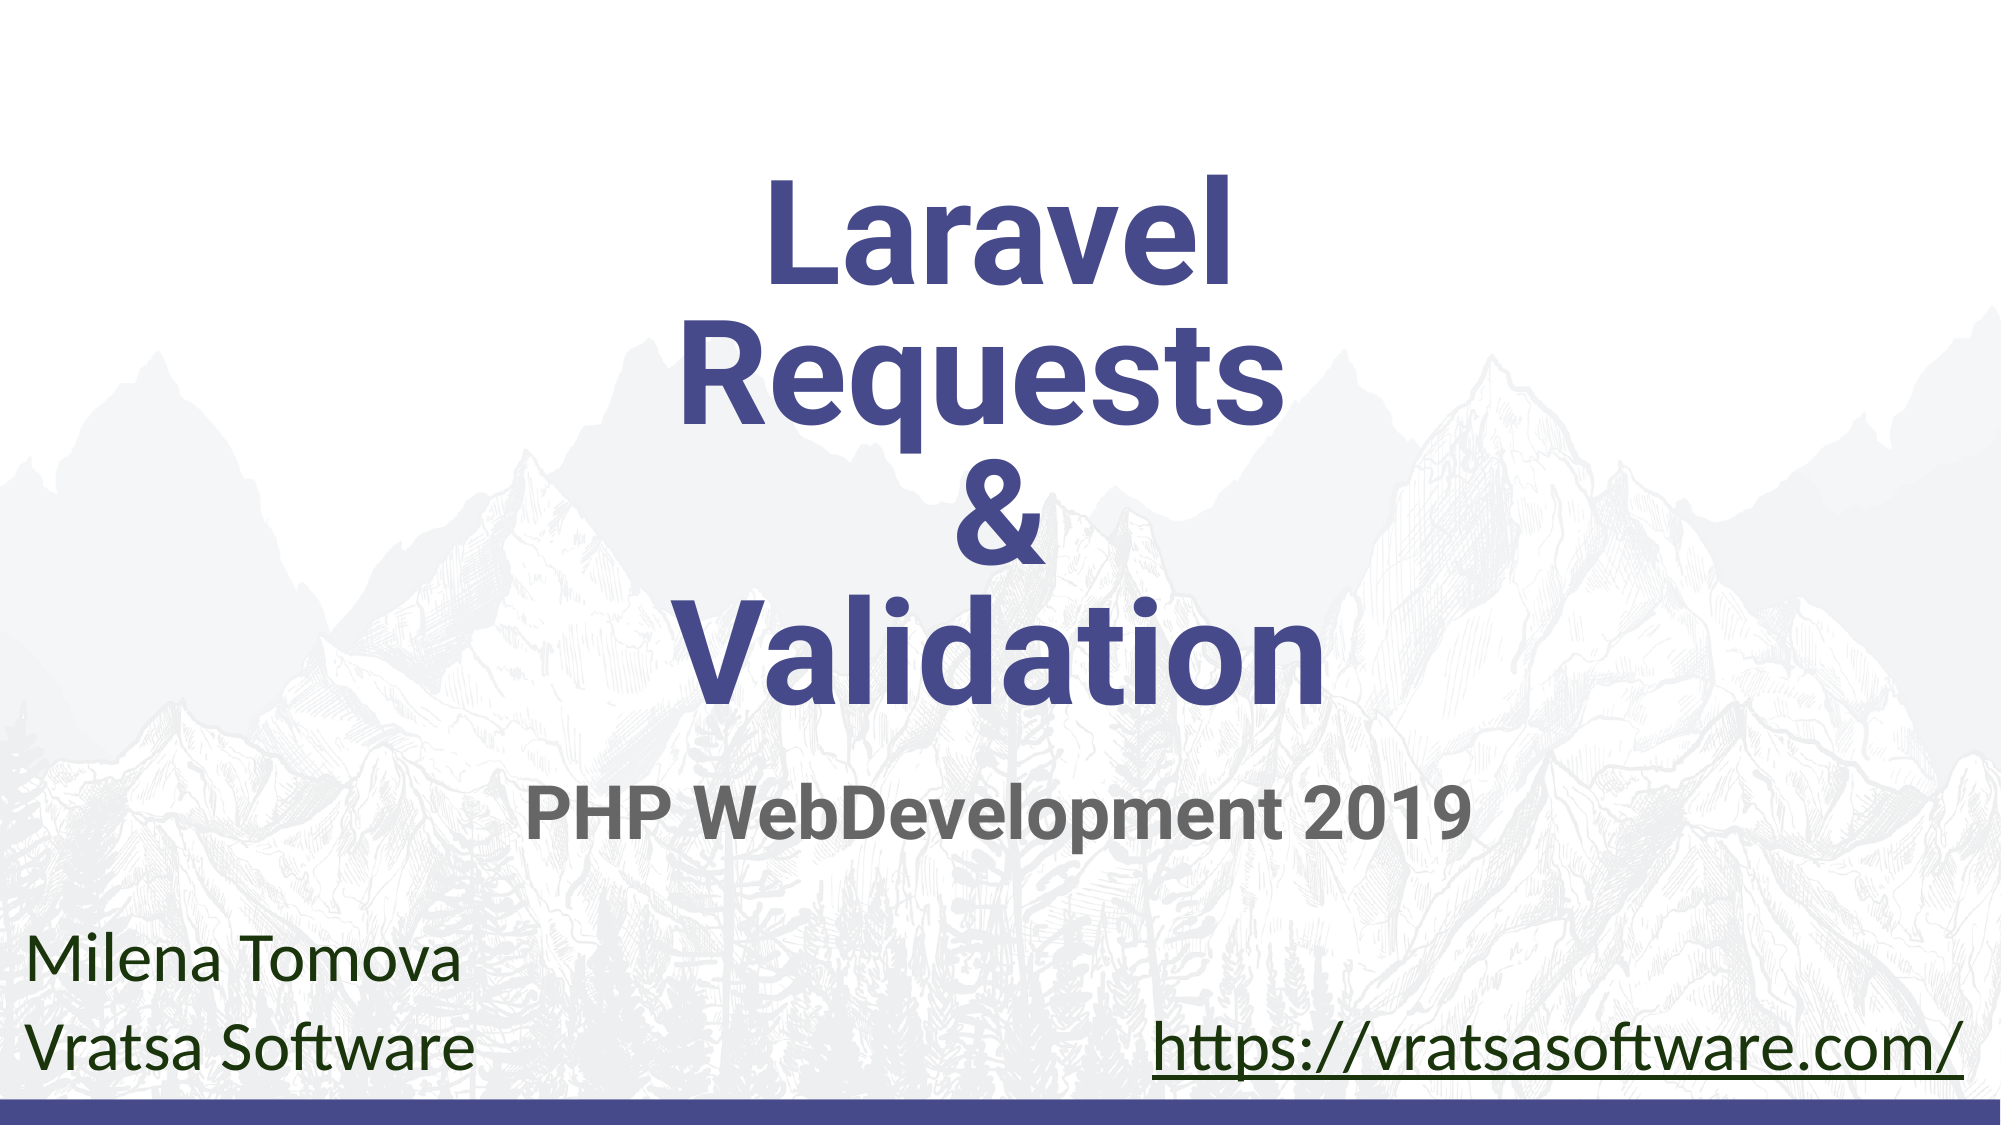

# Laravel
Requests
&
Validation
PHP WebDevelopment 2019

Milena Tomova
Vratsa Software
https://vratsasoftware.com/